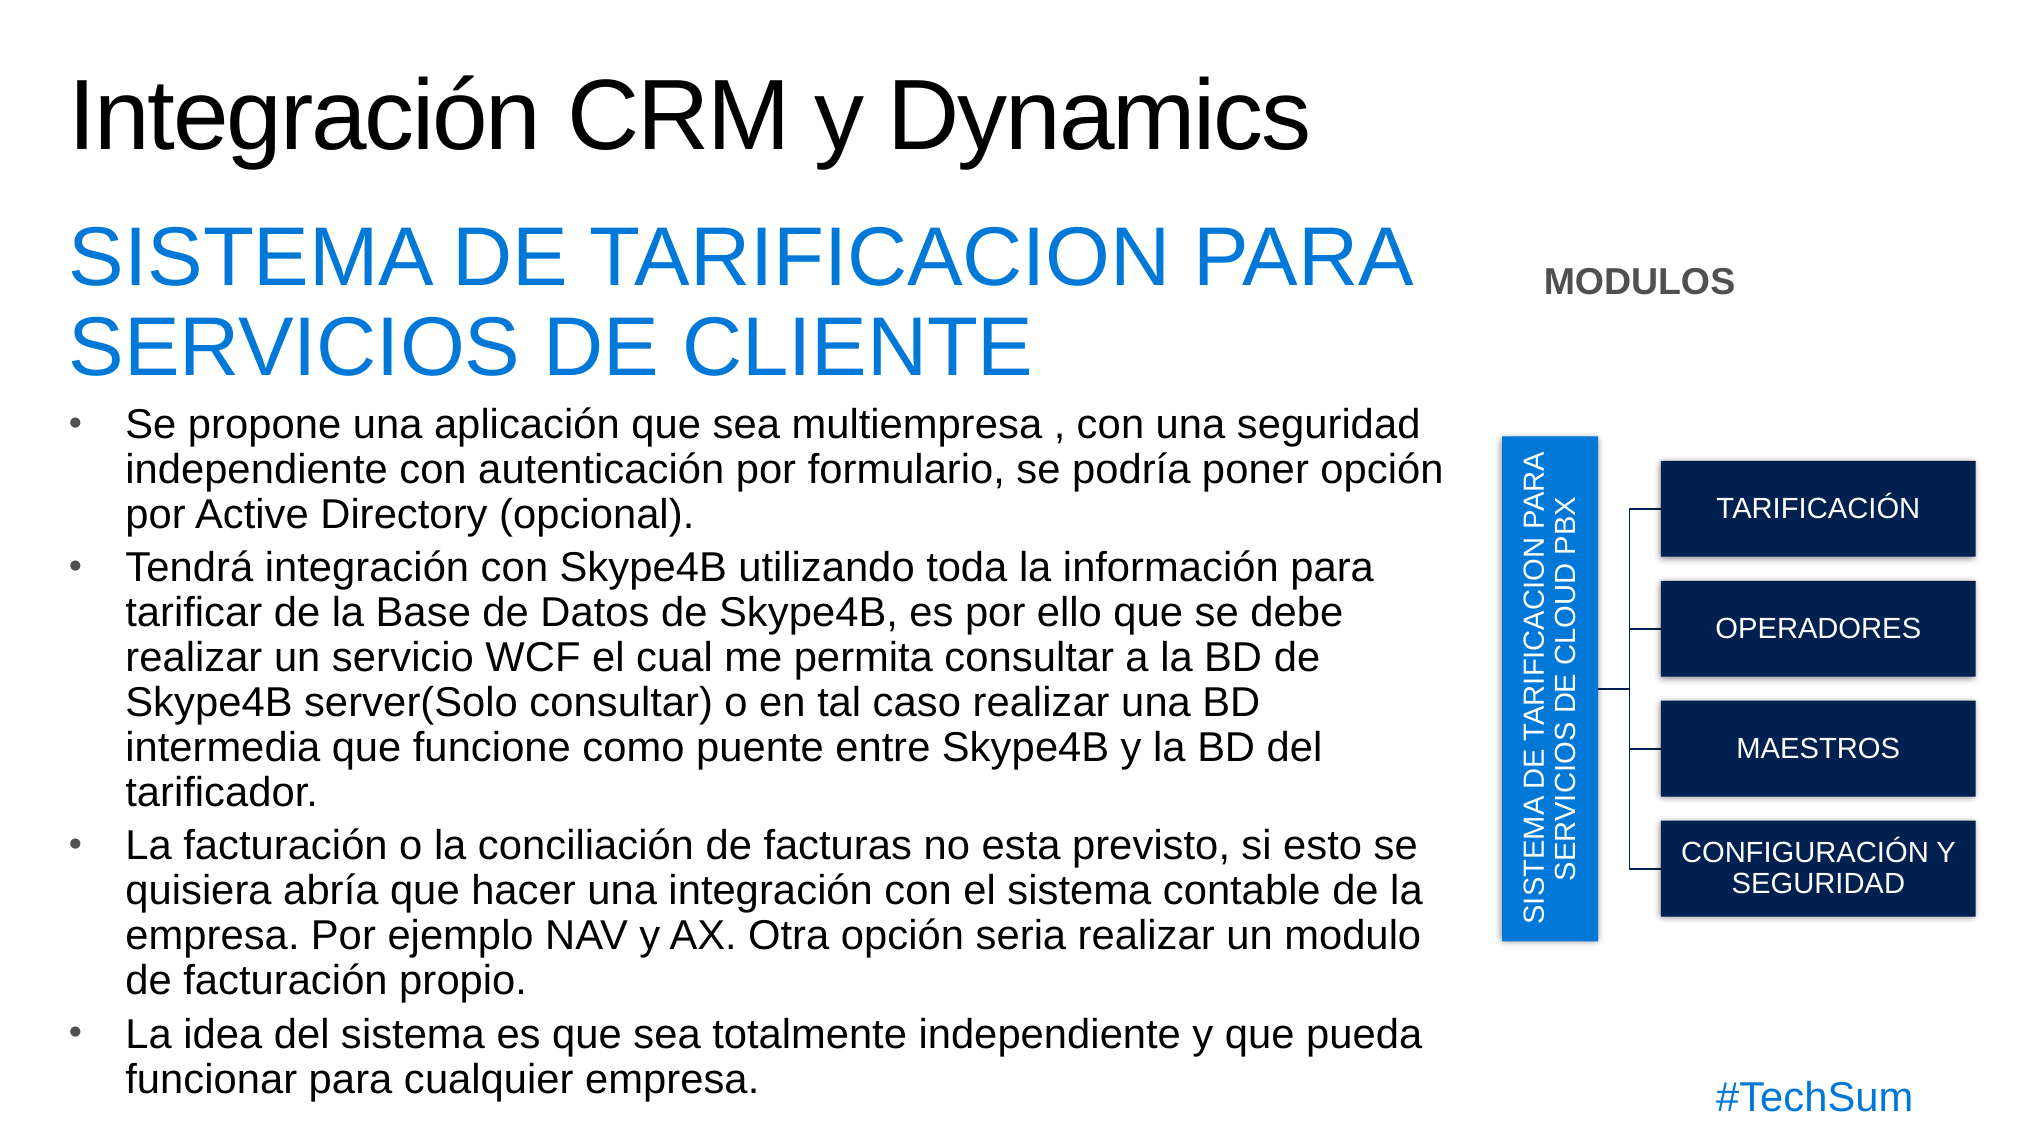

# Integración CRM y Dynamics
SISTEMA DE TARIFICACION PARA SERVICIOS DE CLIENTE
Se propone una aplicación que sea multiempresa , con una seguridad independiente con autenticación por formulario, se podría poner opción por Active Directory (opcional).
Tendrá integración con Skype4B utilizando toda la información para tarificar de la Base de Datos de Skype4B, es por ello que se debe realizar un servicio WCF el cual me permita consultar a la BD de Skype4B server(Solo consultar) o en tal caso realizar una BD intermedia que funcione como puente entre Skype4B y la BD del tarificador.
La facturación o la conciliación de facturas no esta previsto, si esto se quisiera abría que hacer una integración con el sistema contable de la empresa. Por ejemplo NAV y AX. Otra opción seria realizar un modulo de facturación propio.
La idea del sistema es que sea totalmente independiente y que pueda funcionar para cualquier empresa.
MODULOS

SISTEMA DE TARIFICACION PARA SERVICIOS DE CLOUD PBX
TARIFICACIÓN
OPERADORES
MAESTROS
CONFIGURACIÓN Y SEGURIDAD